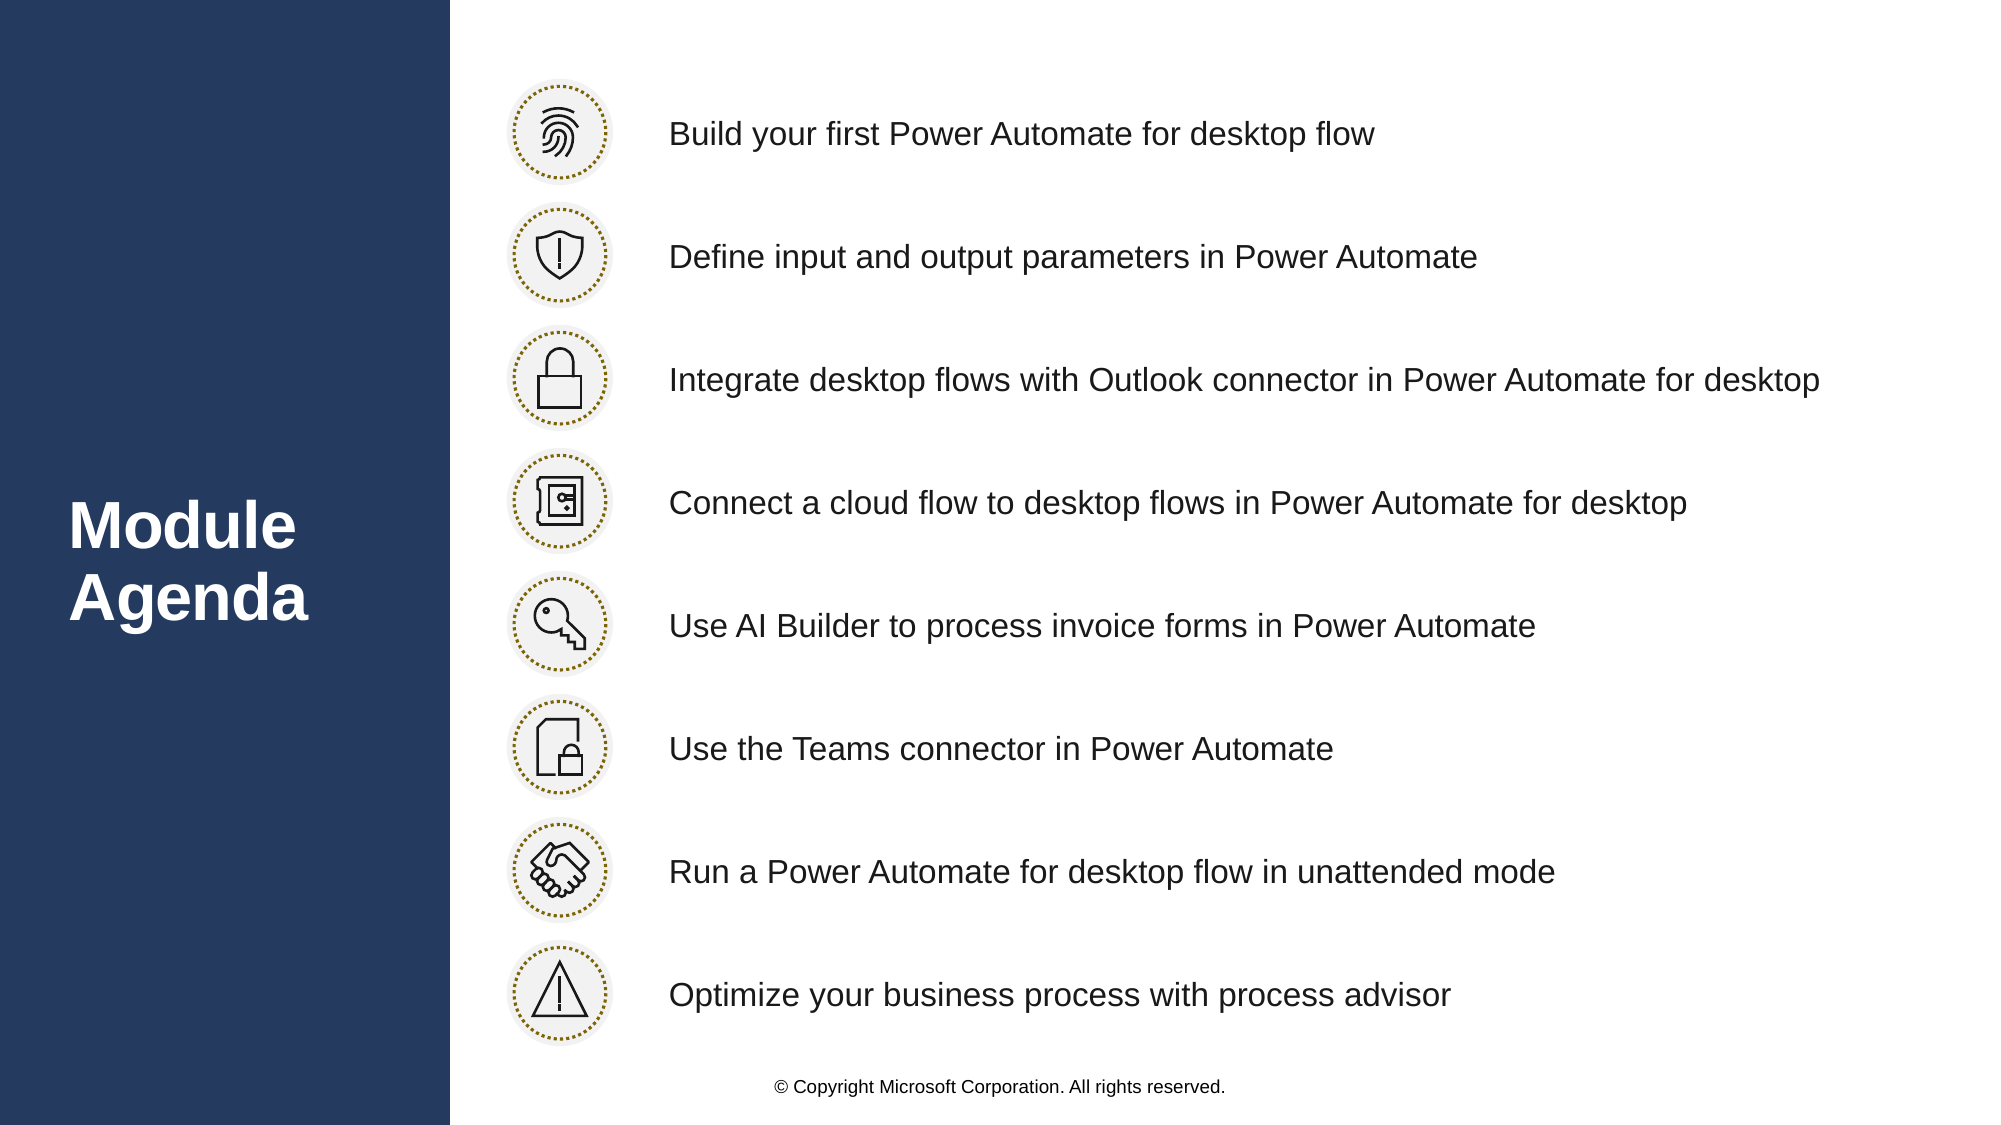

Build your first Power Automate for desktop flow

Define input and output parameters in Power Automate

Integrate desktop flows with Outlook connector in Power Automate for desktop

Connect a cloud flow to desktop flows in Power Automate for desktop

# Module Agenda
Use AI Builder to process invoice forms in Power Automate

Use the Teams connector in Power Automate

Run a Power Automate for desktop flow in unattended mode

Optimize your business process with process advisor